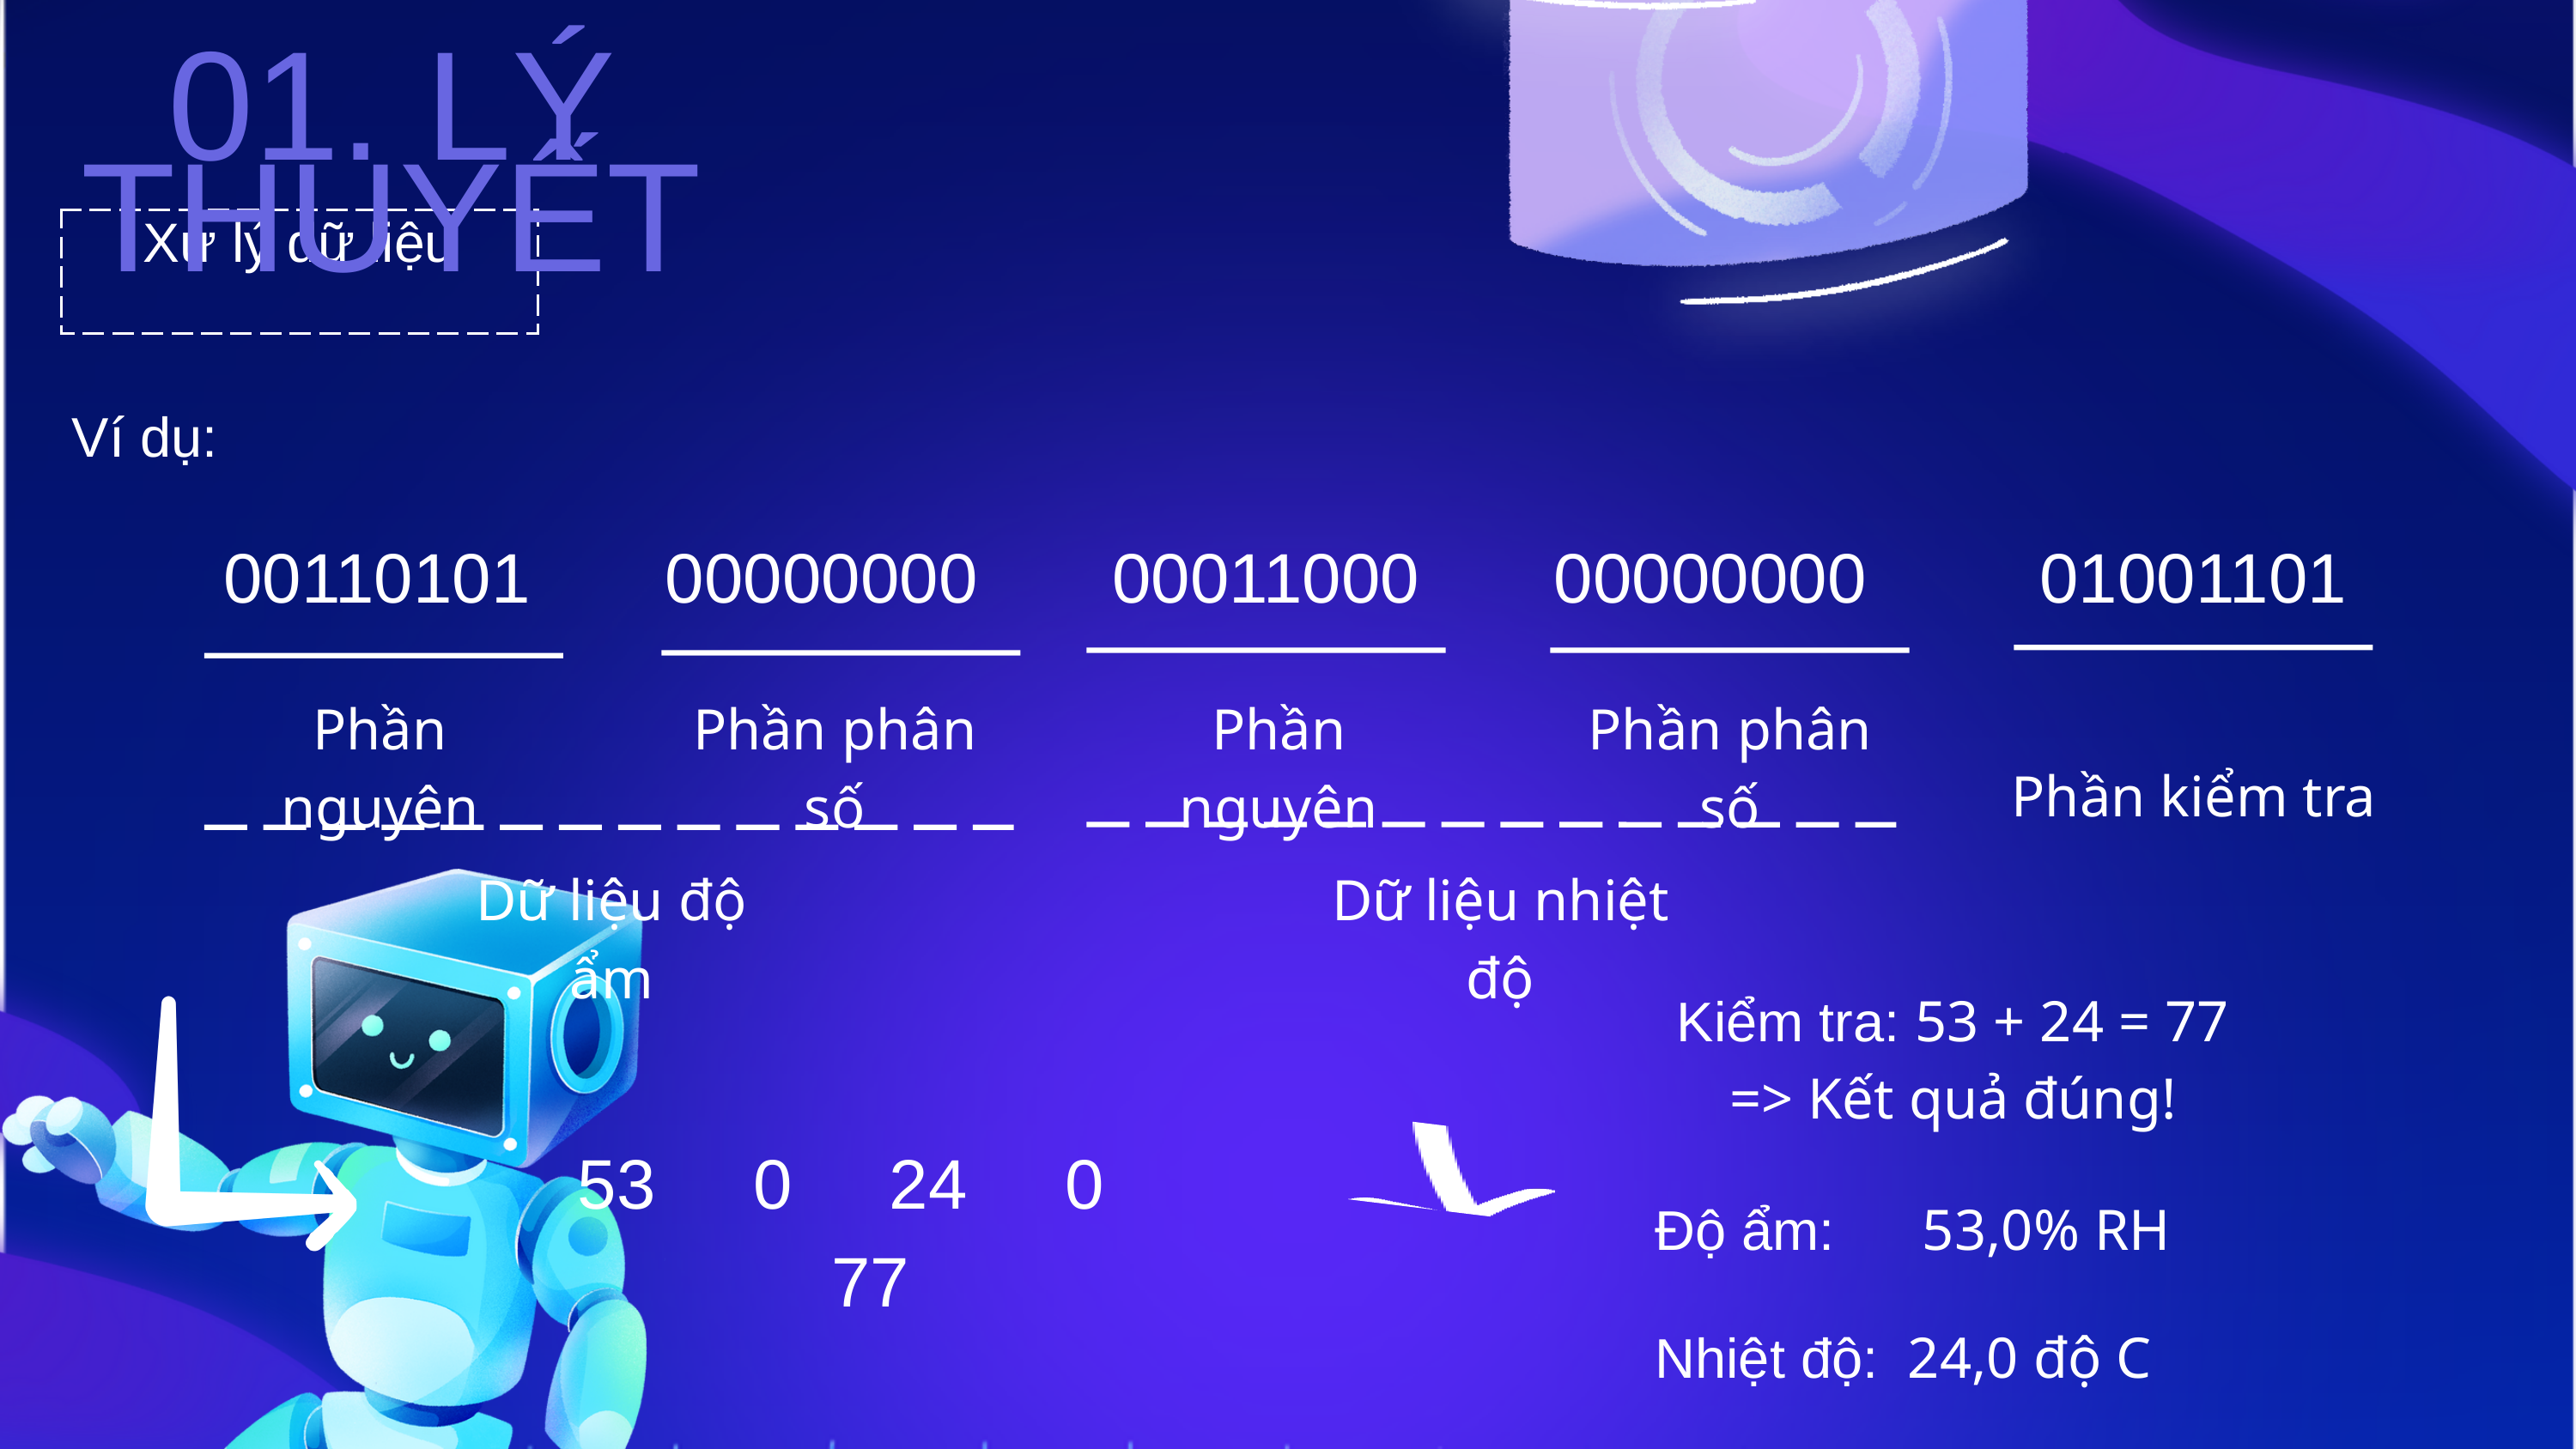

01. LÝ THUYẾT

Xử lý dữ liệu
Ví dụ:
00110101
00000000
00011000
00000000
01001101

Phần nguyên
Phần phân số
Phần nguyên
Phần phân số
Phần kiểm tra

Dữ liệu độ ẩm
Dữ liệu nhiệt độ

Kiểm tra: 53 + 24 = 77 => Kết quả đúng!

53     0     24     0    77
Độ ẩm:      53,0% RH
Nhiệt độ:  24,0 độ C